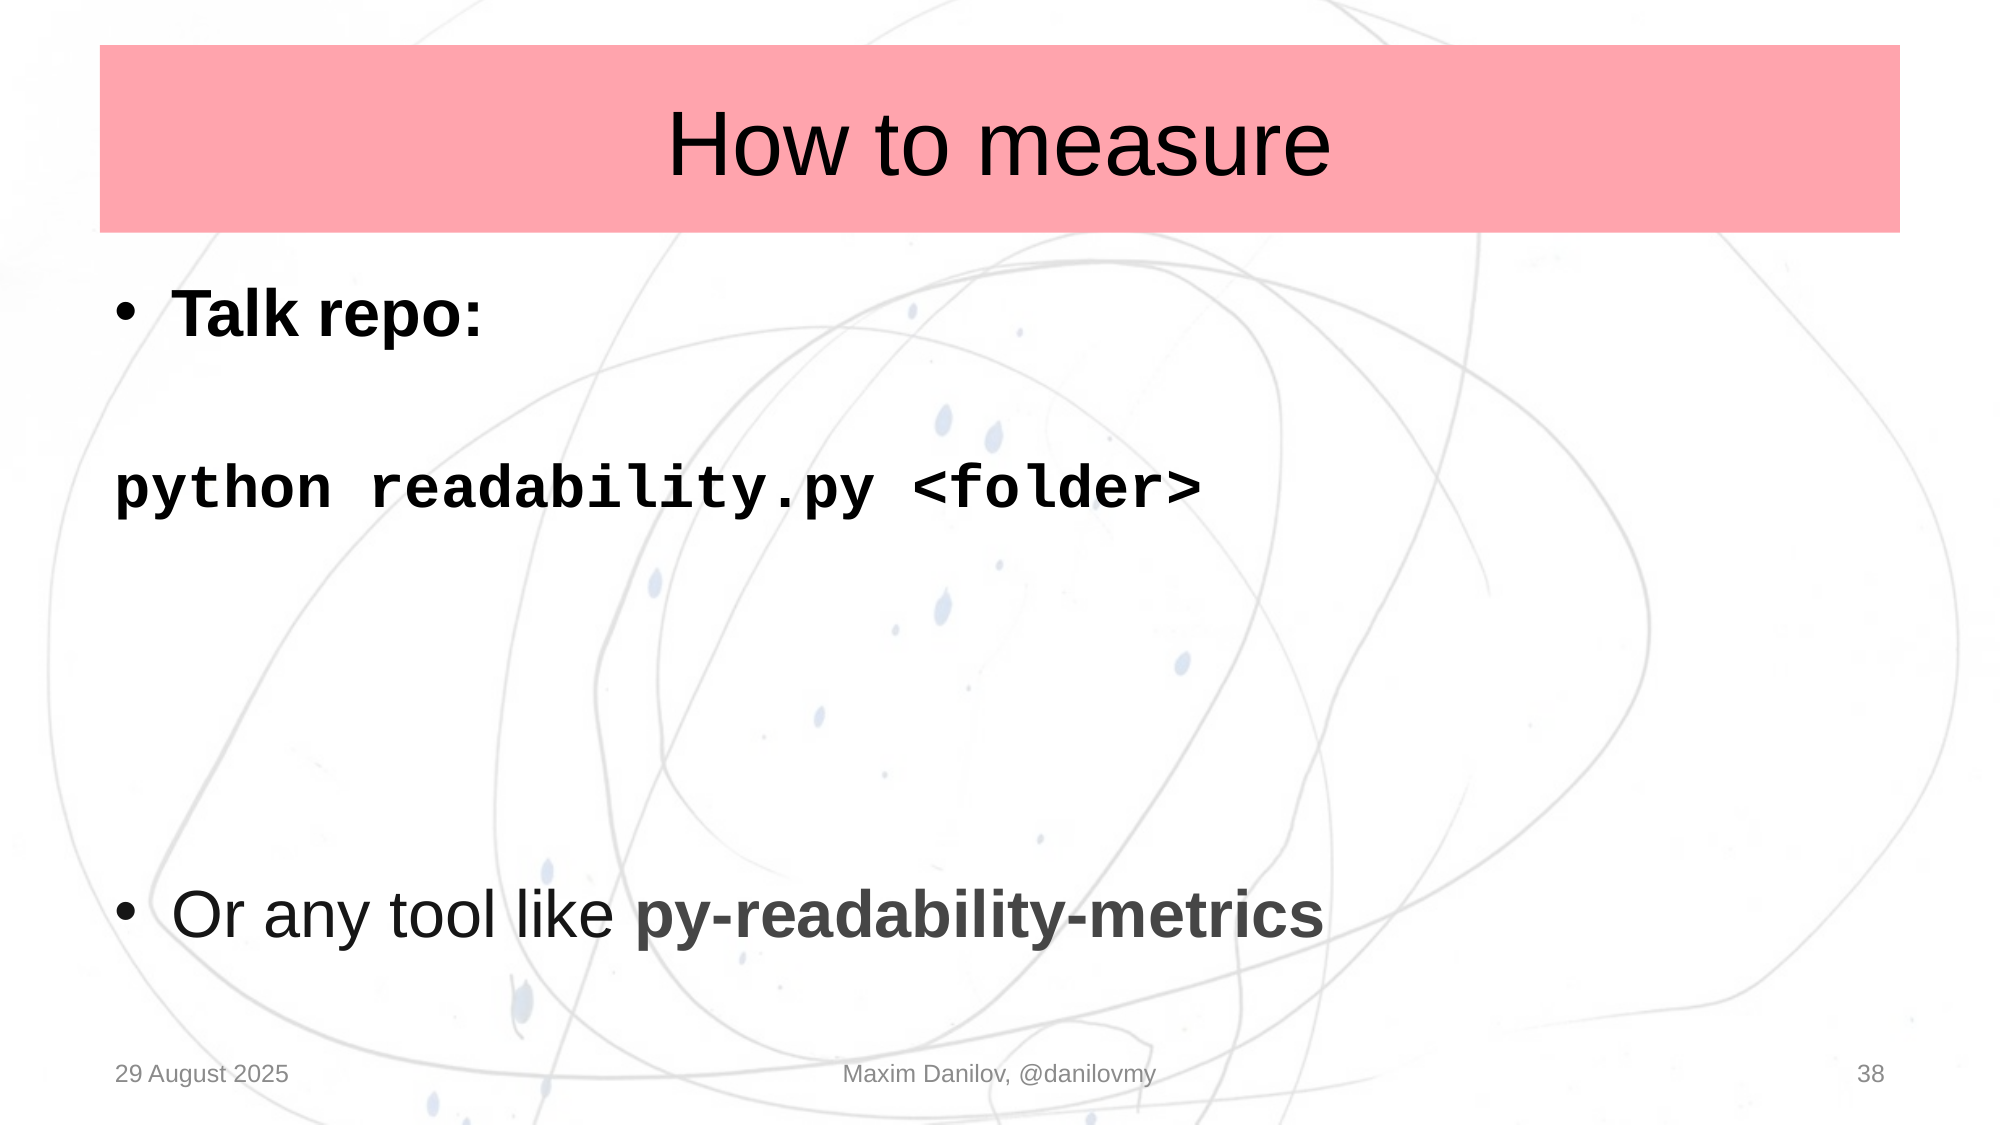

# How to measure
Talk repo:

python readability.py <folder>

Or any tool like py-readability-metrics
29 August 2025
Maxim Danilov, @danilovmy
38